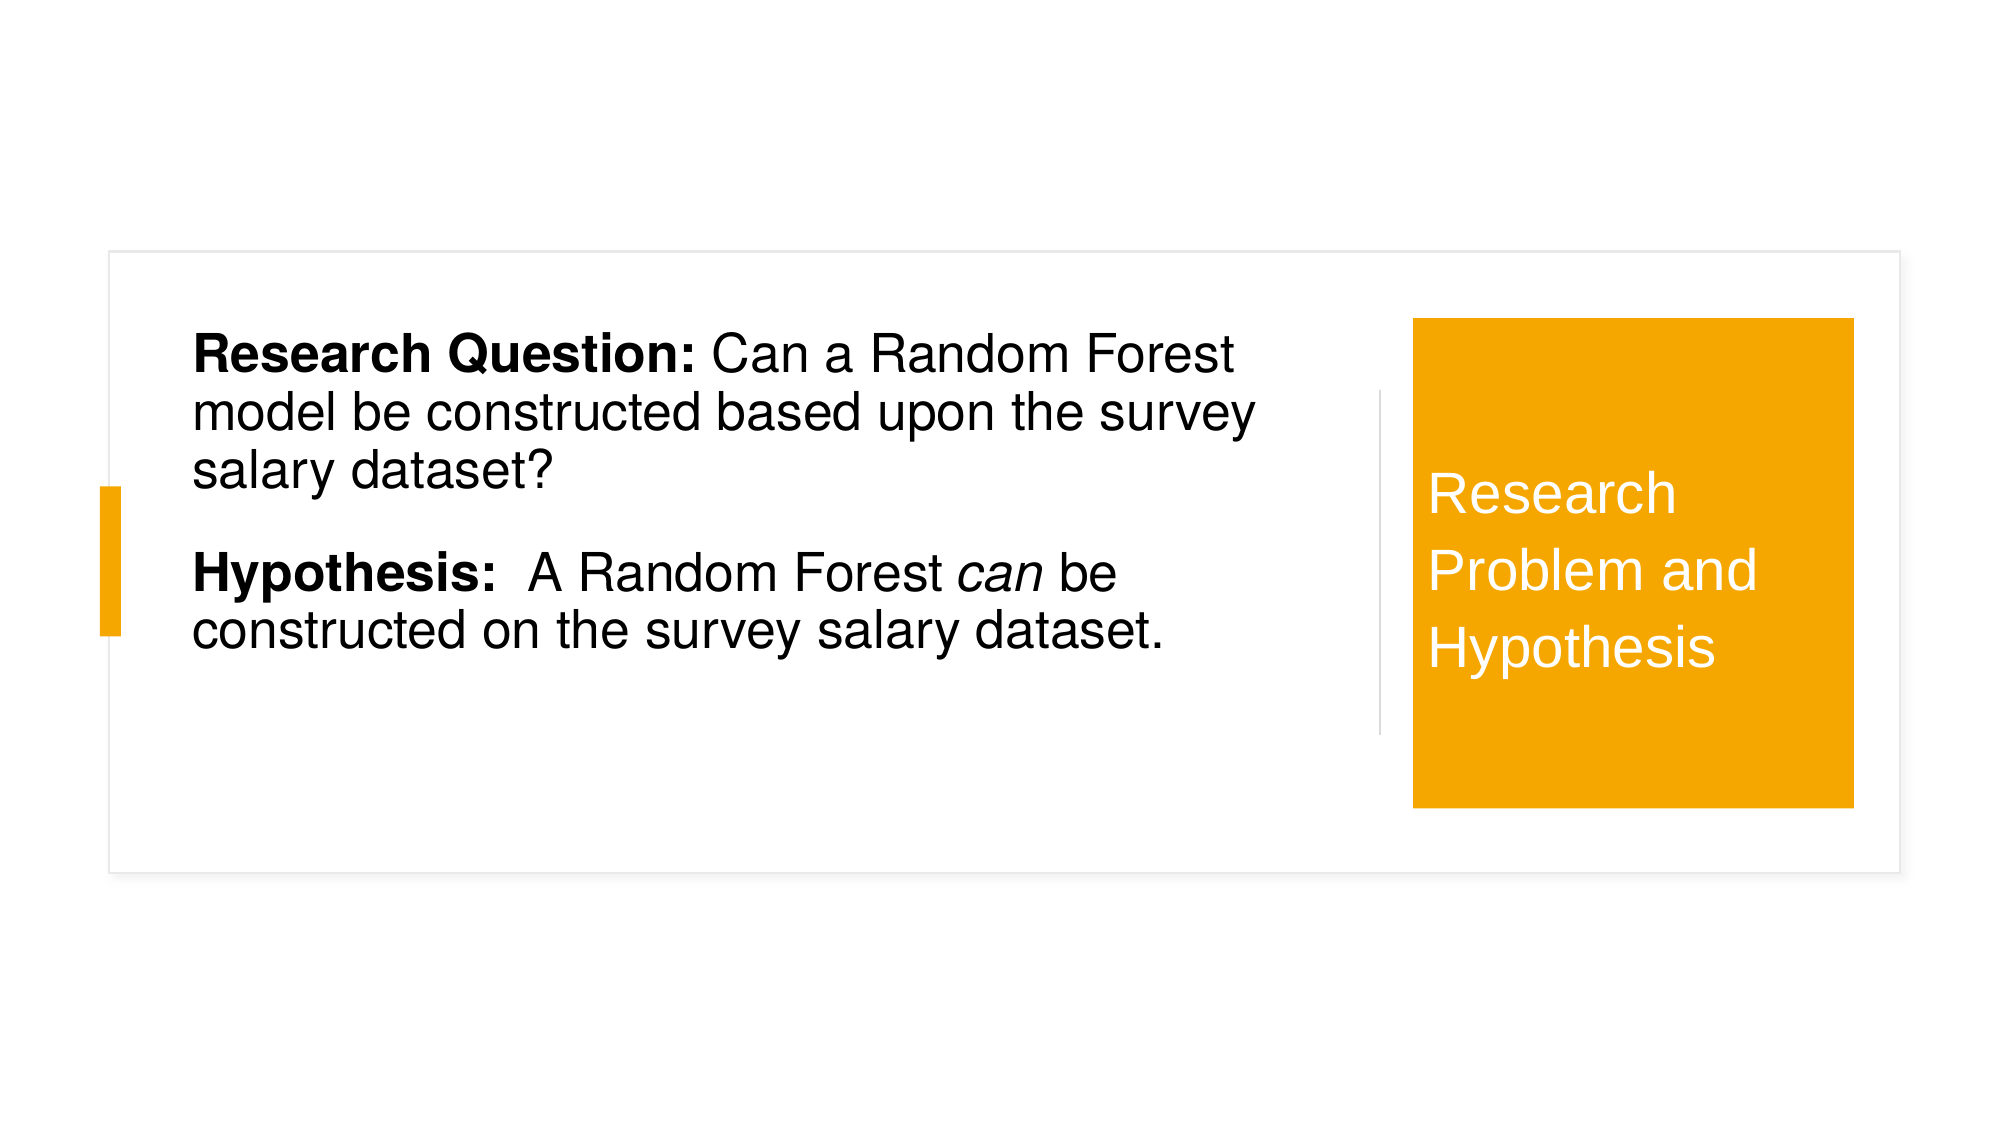

# Research Question: Can a Random Forest model be constructed based upon the survey salary dataset? Hypothesis:  A Random Forest can be constructed on the survey salary dataset.
Research Problem and Hypothesis